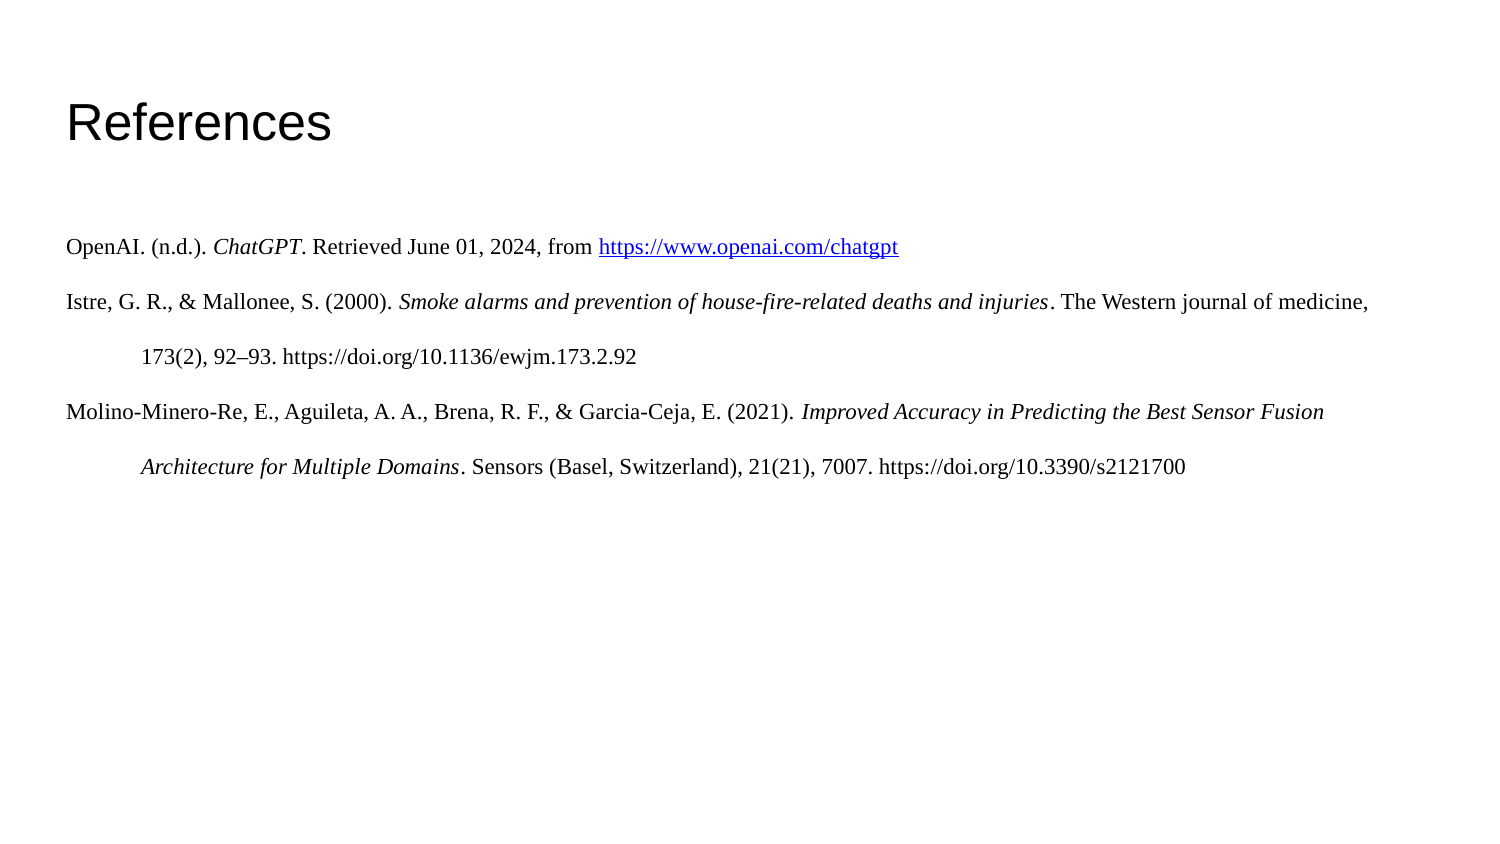

# References
OpenAI. (n.d.). ChatGPT. Retrieved June 01, 2024, from https://www.openai.com/chatgpt
Istre, G. R., & Mallonee, S. (2000). Smoke alarms and prevention of house-fire-related deaths and injuries. The Western journal of medicine, 173(2), 92–93. https://doi.org/10.1136/ewjm.173.2.92
Molino-Minero-Re, E., Aguileta, A. A., Brena, R. F., & Garcia-Ceja, E. (2021). Improved Accuracy in Predicting the Best Sensor Fusion Architecture for Multiple Domains. Sensors (Basel, Switzerland), 21(21), 7007. https://doi.org/10.3390/s2121700